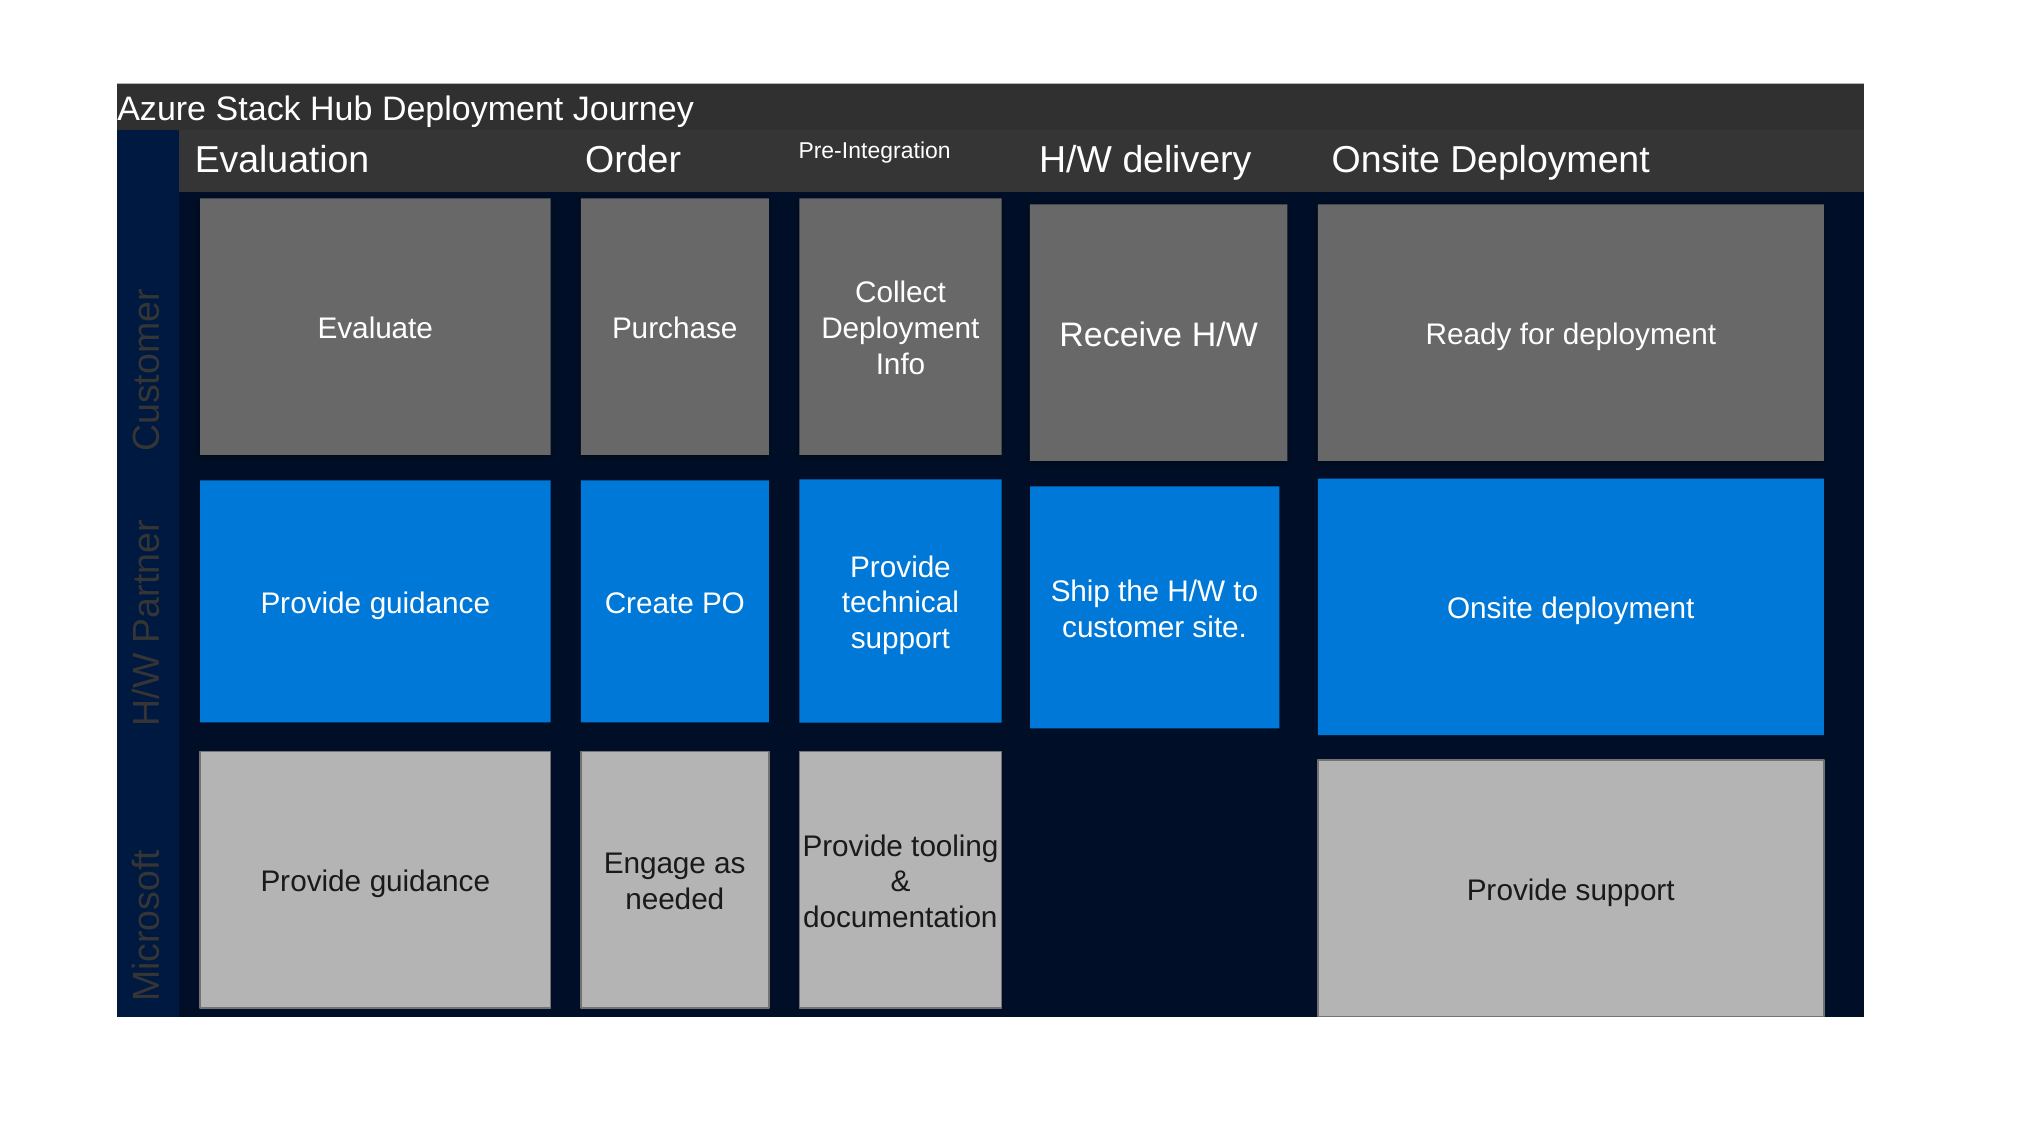

Azure Stack Hub Deployment Journey
|  | Evaluation | Order | Pre-Integration | H/W delivery | Onsite Deployment |
| --- | --- | --- | --- | --- | --- |
| Customer |  |  |  |  |  |
| H/W Partner |  |  |  |  |  |
| Microsoft |  |  |  |  |  |
Evaluate
Purchase
Collect Deployment Info
Receive H/W
Ready for deployment
Onsite deployment
Provide technical support
Provide guidance
Create PO
Ship the H/W to customer site.
Provide tooling &
documentation
Provide guidance
Engage as needed
Provide support